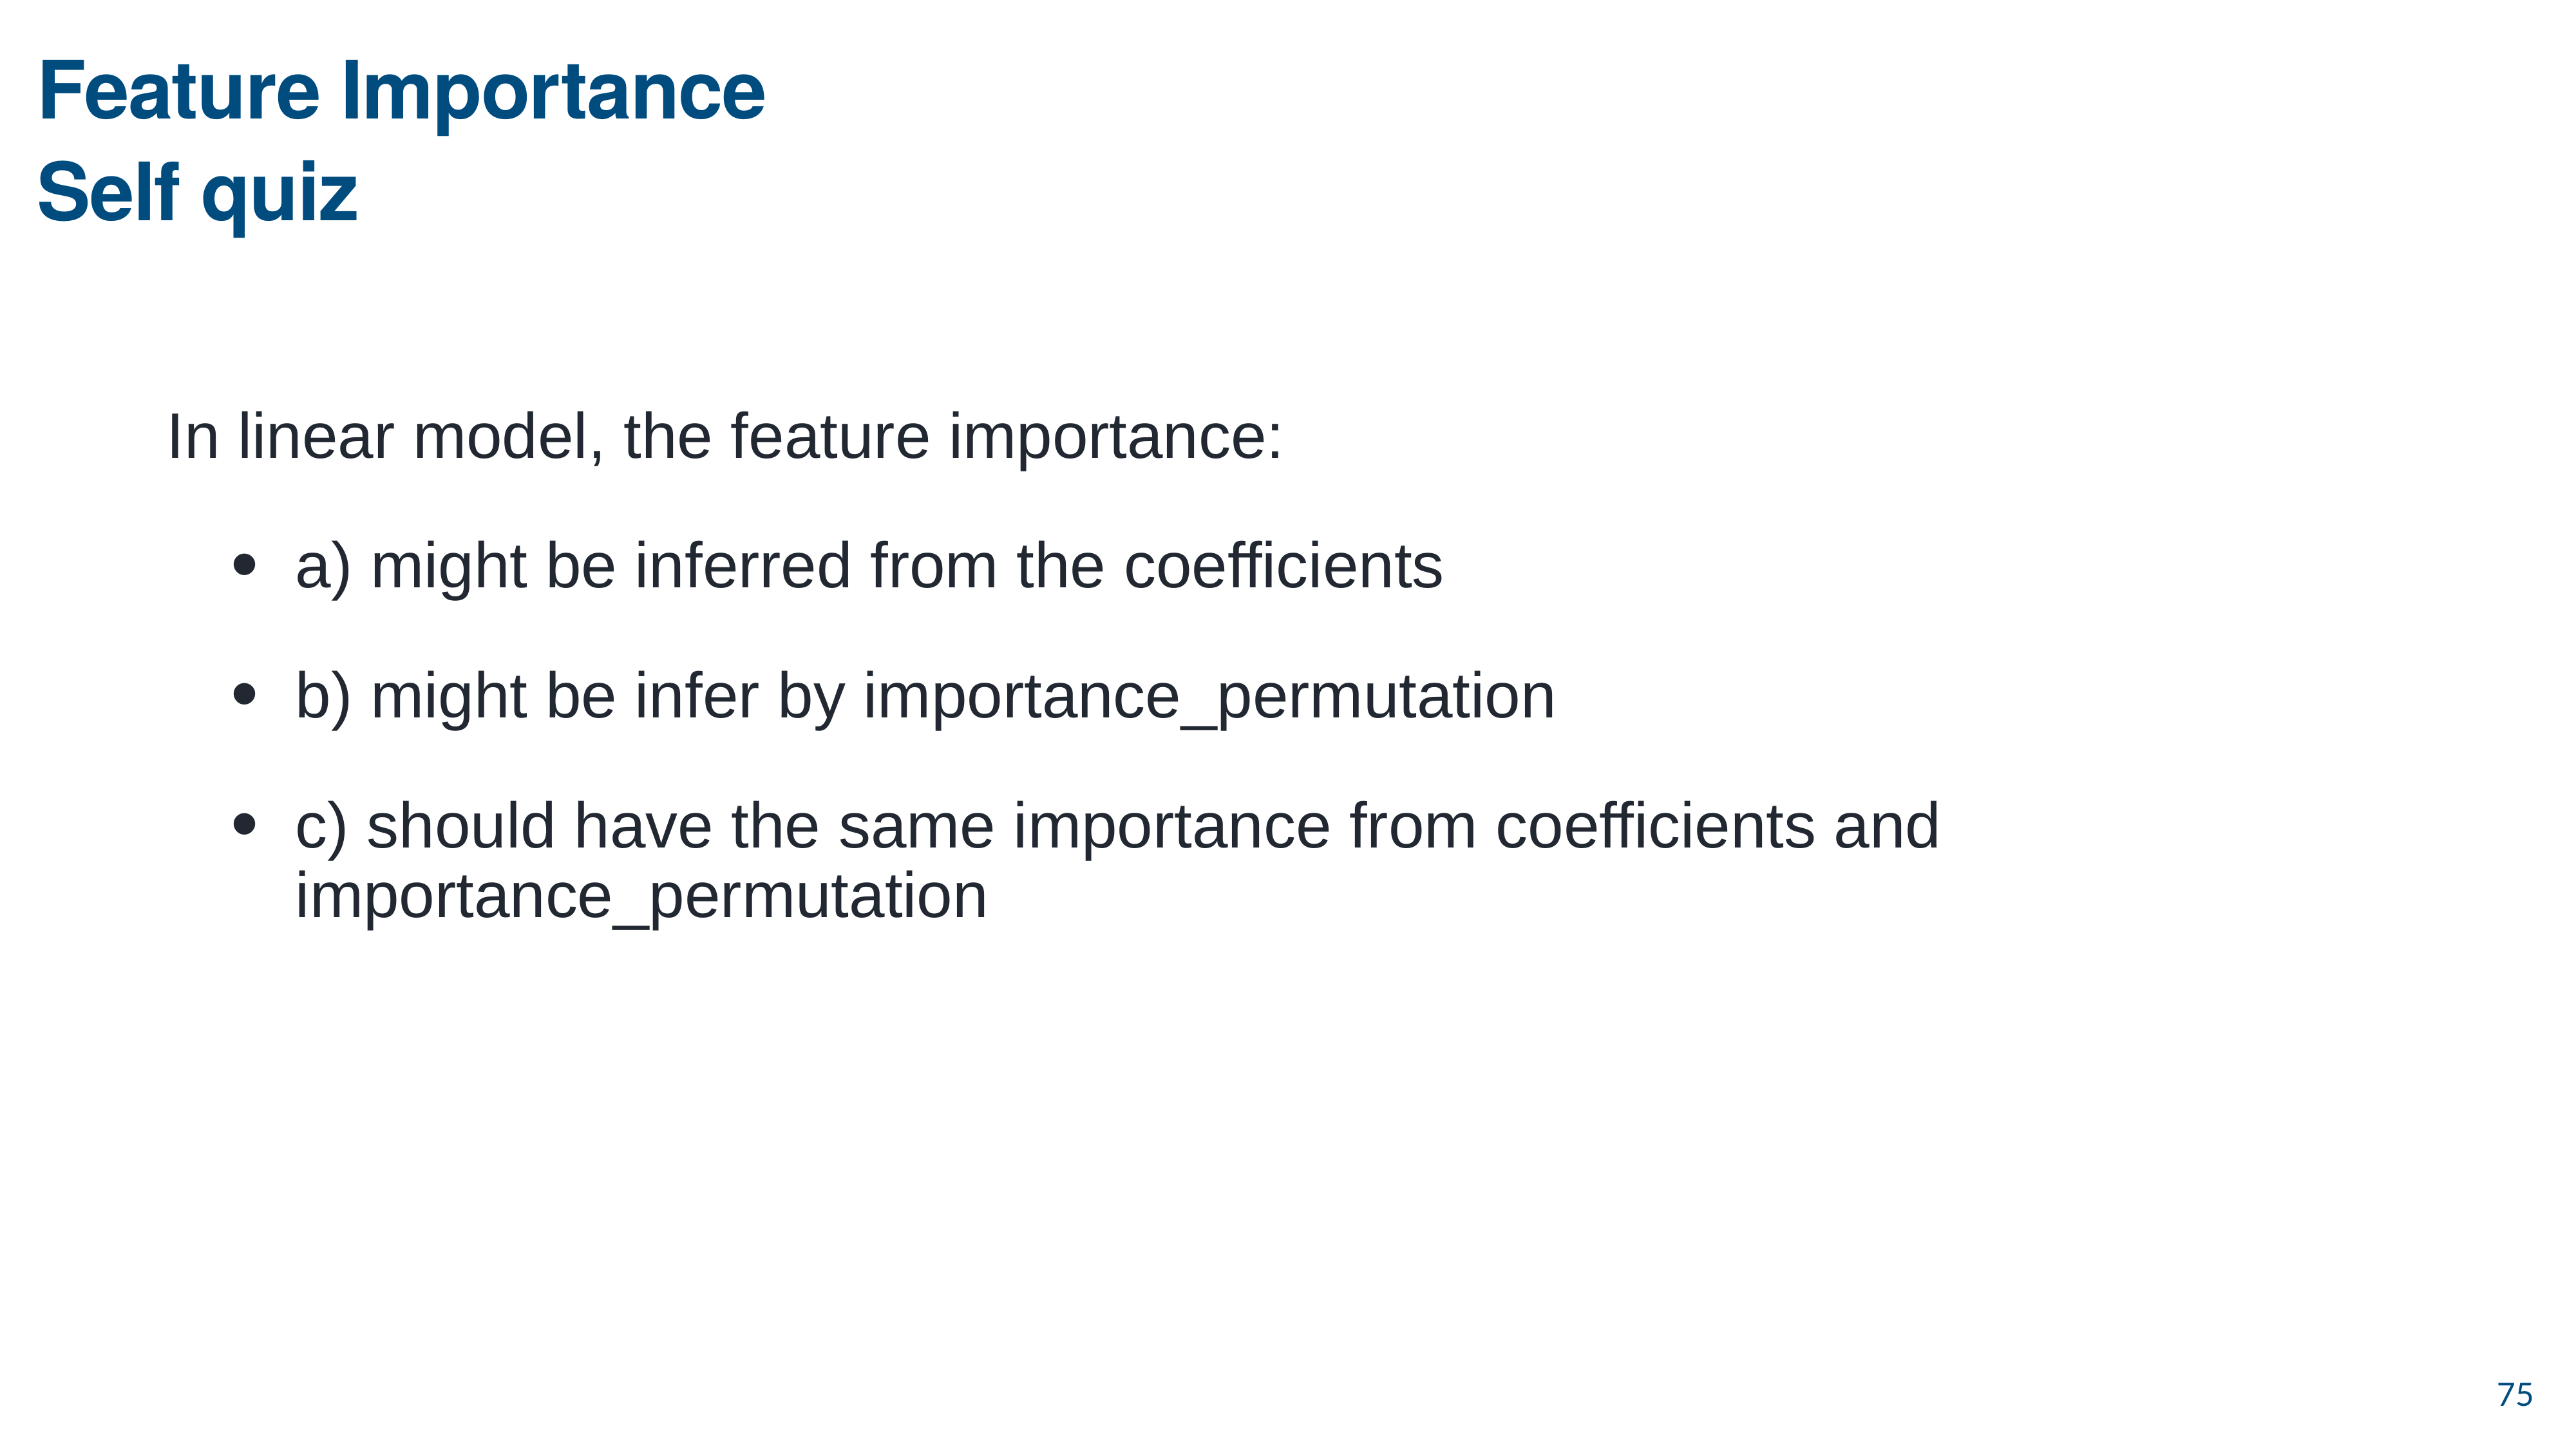

Feature Importance
Self quiz
In linear model, the feature importance:
a) might be inferred from the coefficients
b) might be infer by importance_permutation
c) should have the same importance from coefficients and importance_permutation

75